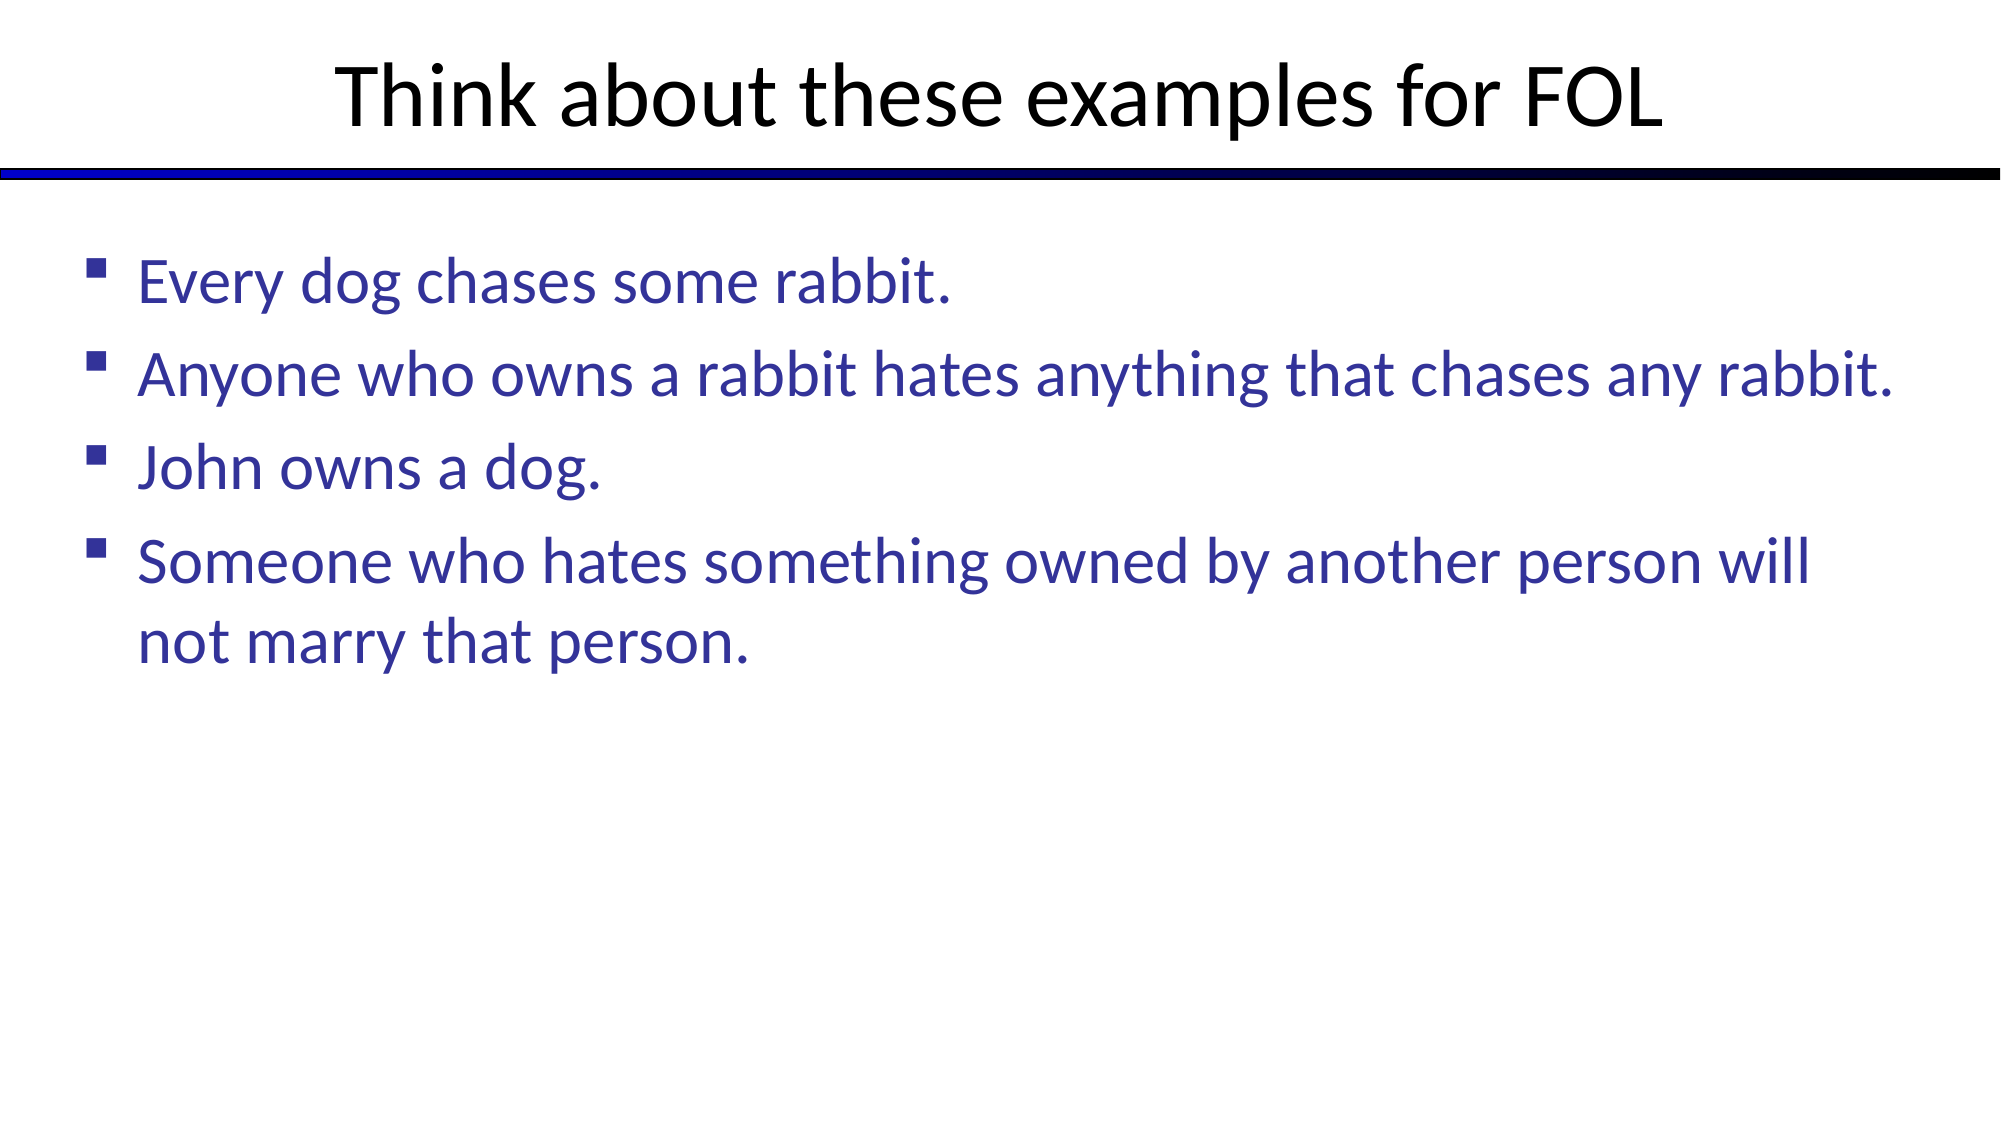

# Think about these examples for FOL
Every dog chases some rabbit.
Anyone who owns a rabbit hates anything that chases any rabbit.
John owns a dog.
Someone who hates something owned by another person will not marry that person.